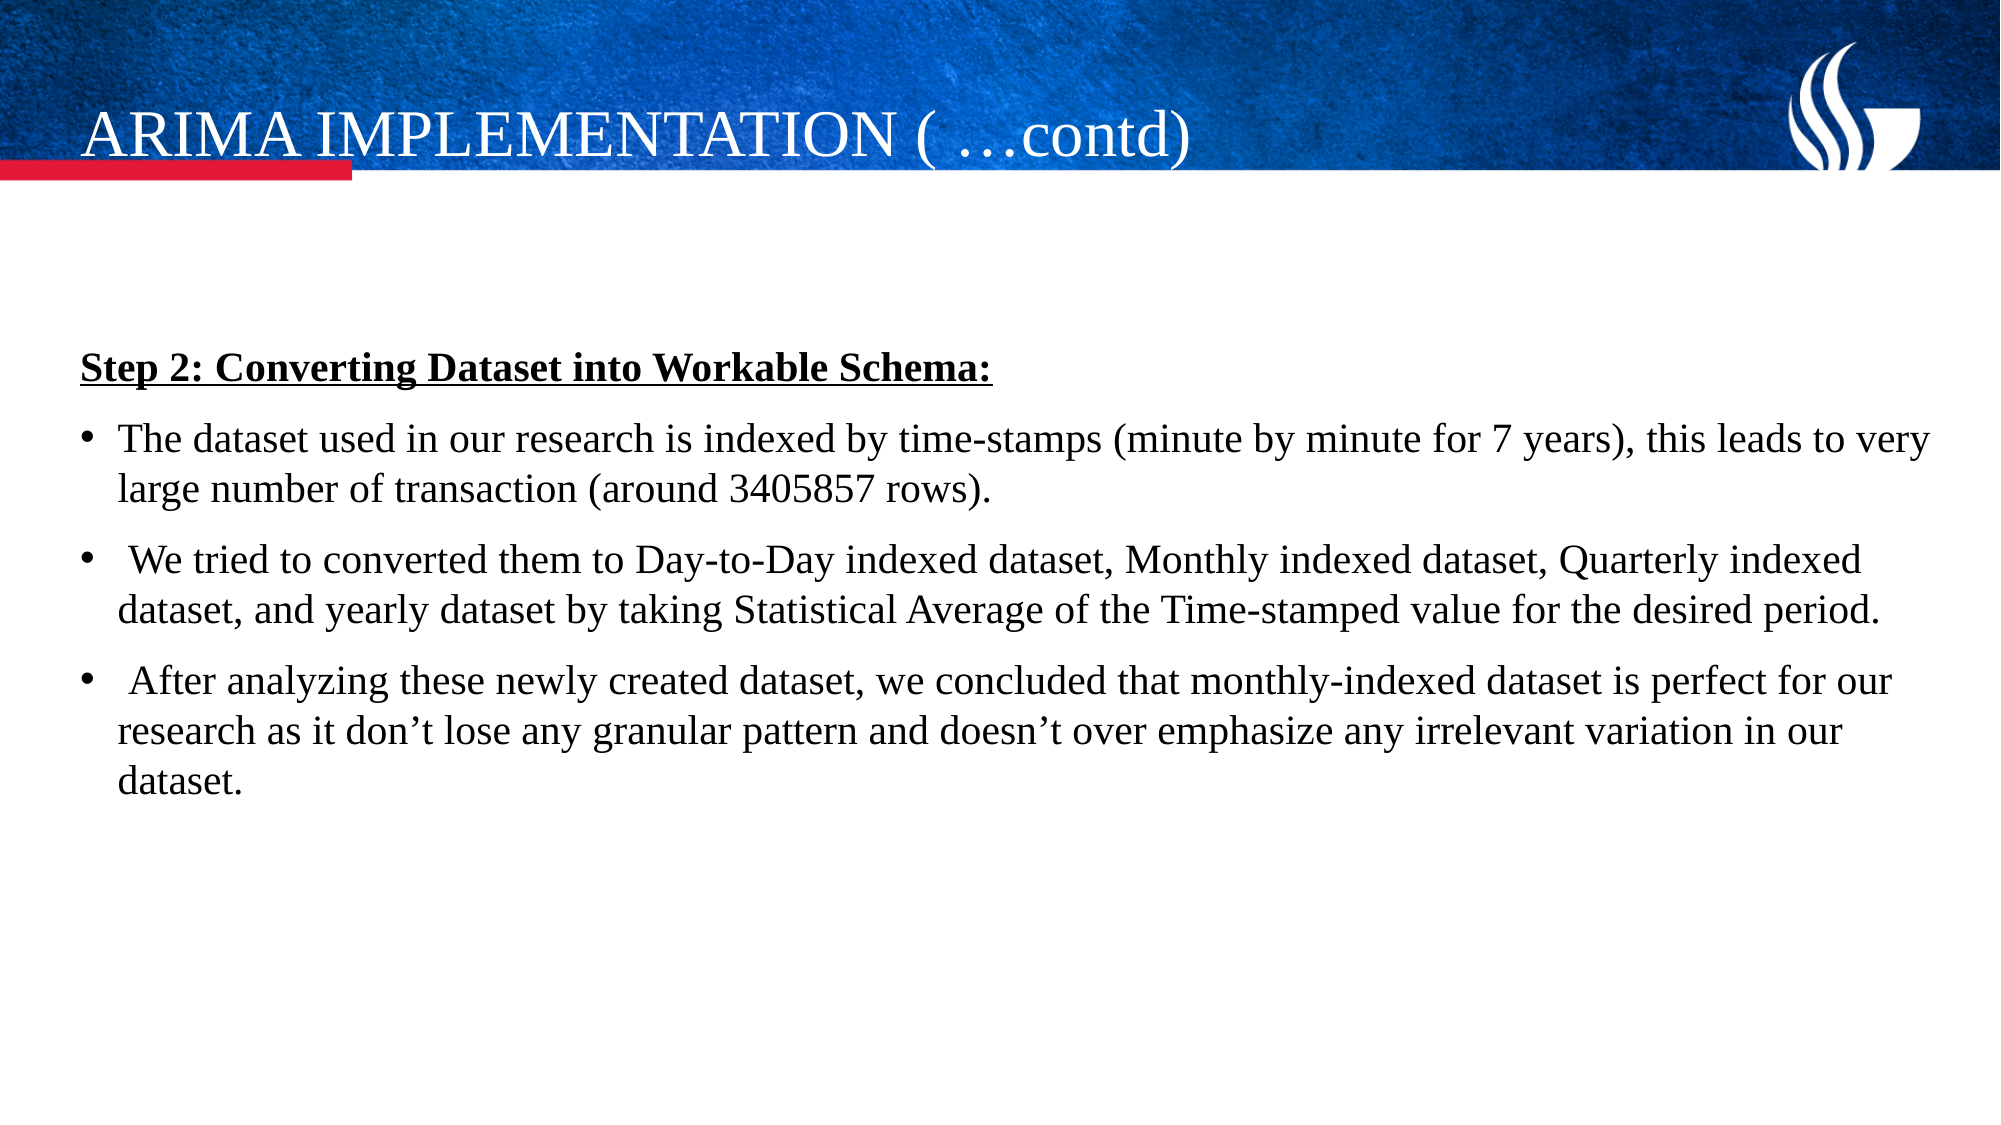

# ARIMA IMPLEMENTATION ( …contd)
Step 2: Converting Dataset into Workable Schema:
The dataset used in our research is indexed by time-stamps (minute by minute for 7 years), this leads to very large number of transaction (around 3405857 rows).
 We tried to converted them to Day-to-Day indexed dataset, Monthly indexed dataset, Quarterly indexed dataset, and yearly dataset by taking Statistical Average of the Time-stamped value for the desired period.
 After analyzing these newly created dataset, we concluded that monthly-indexed dataset is perfect for our research as it don’t lose any granular pattern and doesn’t over emphasize any irrelevant variation in our dataset.